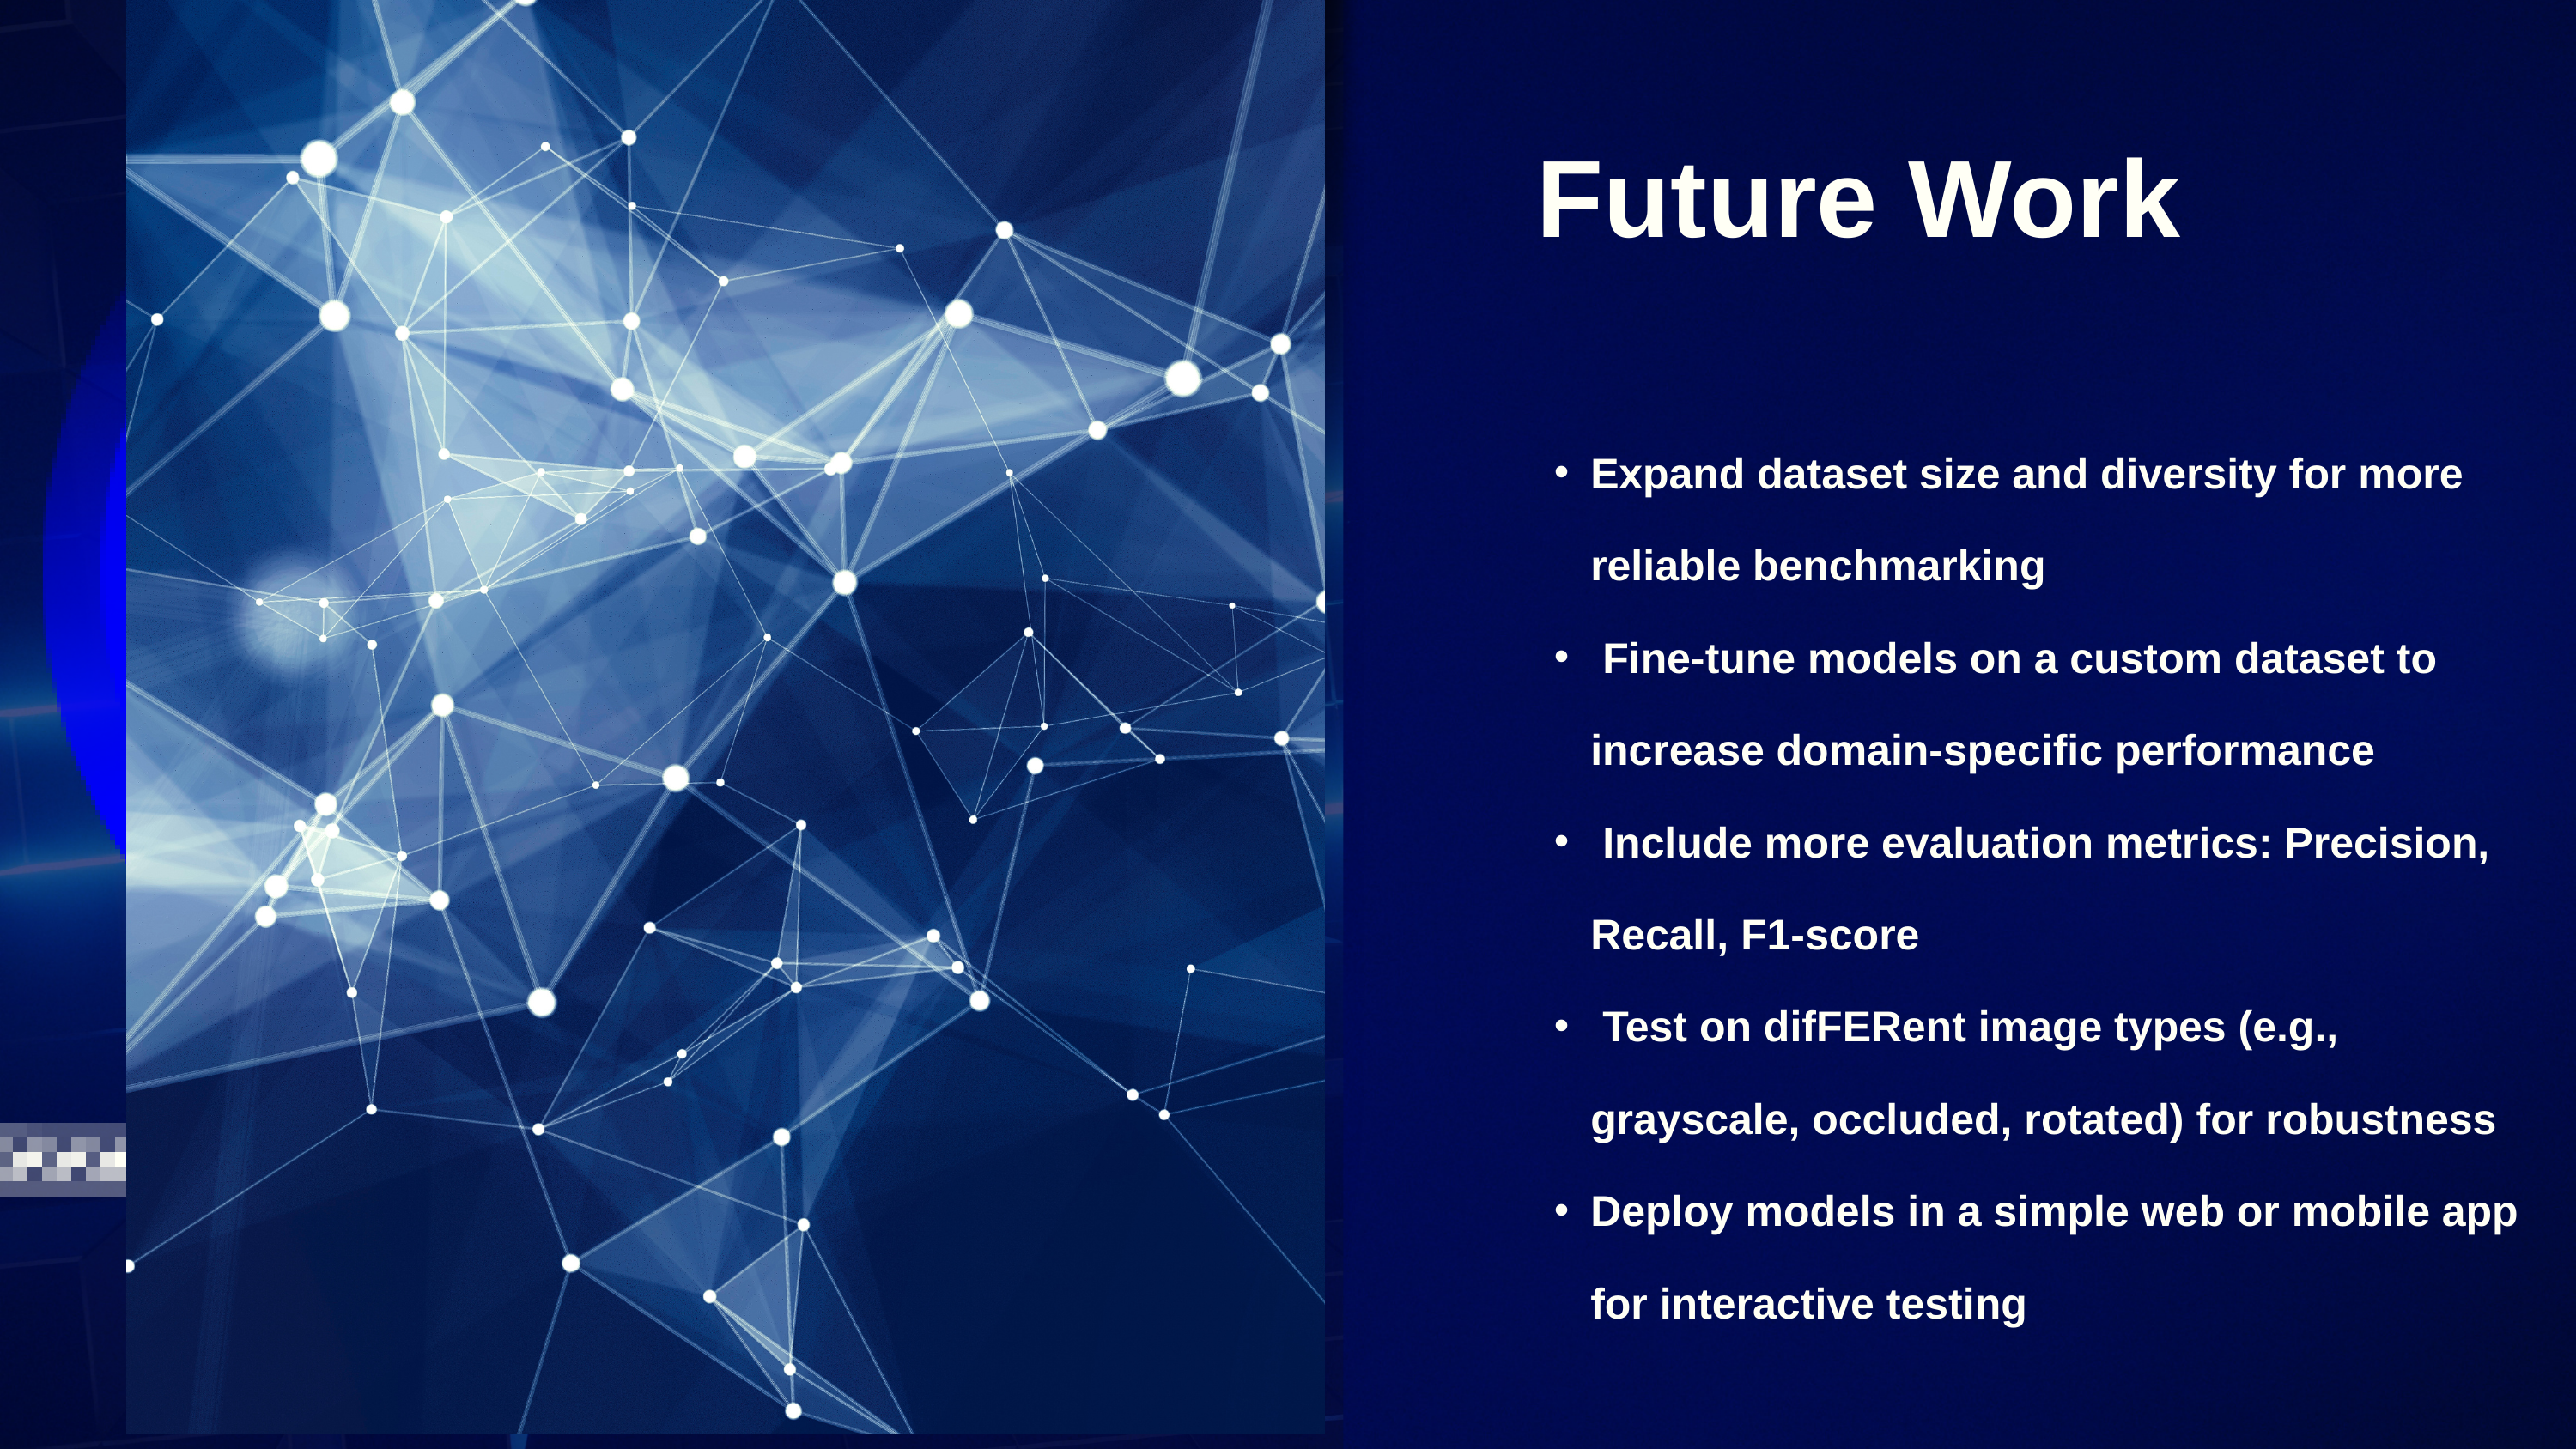

Future Work

Expand dataset size and diversity for more reliable benchmarking
 Fine-tune models on a custom dataset to increase domain-specific performance
 Include more evaluation metrics: Precision, Recall, F1-score
 Test on difFERent image types (e.g., grayscale, occluded, rotated) for robustness
Deploy models in a simple web or mobile app for interactive testing